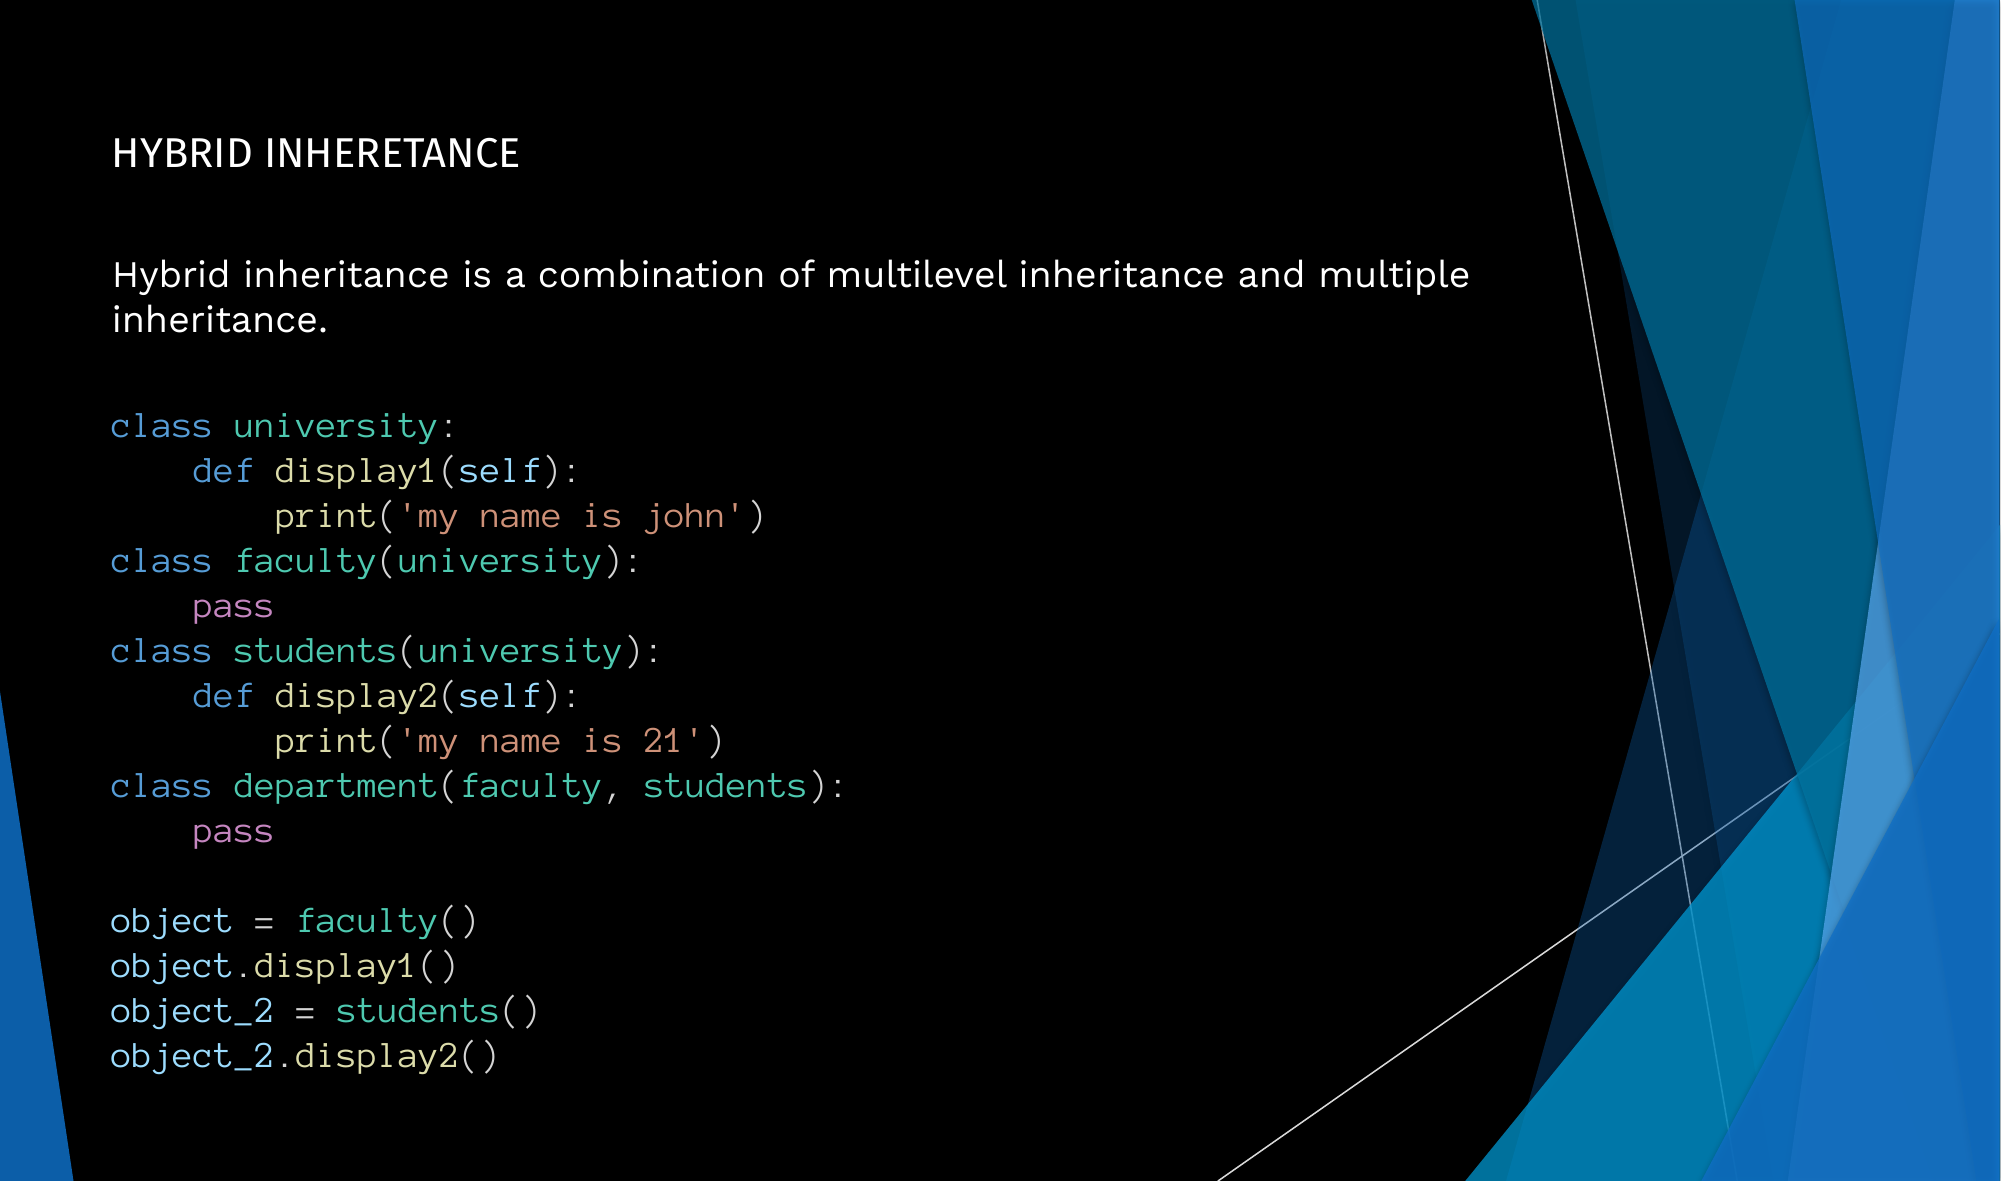

HYBRID INHERETANCE
Hybrid inheritance is a combination of multilevel inheritance and multiple inheritance.

class university:
    def display1(self):
        print('my name is john')
class faculty(university):
    pass
class students(university):
    def display2(self):
        print('my name is 21')
class department(faculty, students):
    pass

object = faculty()
object.display1()
object_2 = students()
object_2.display2()